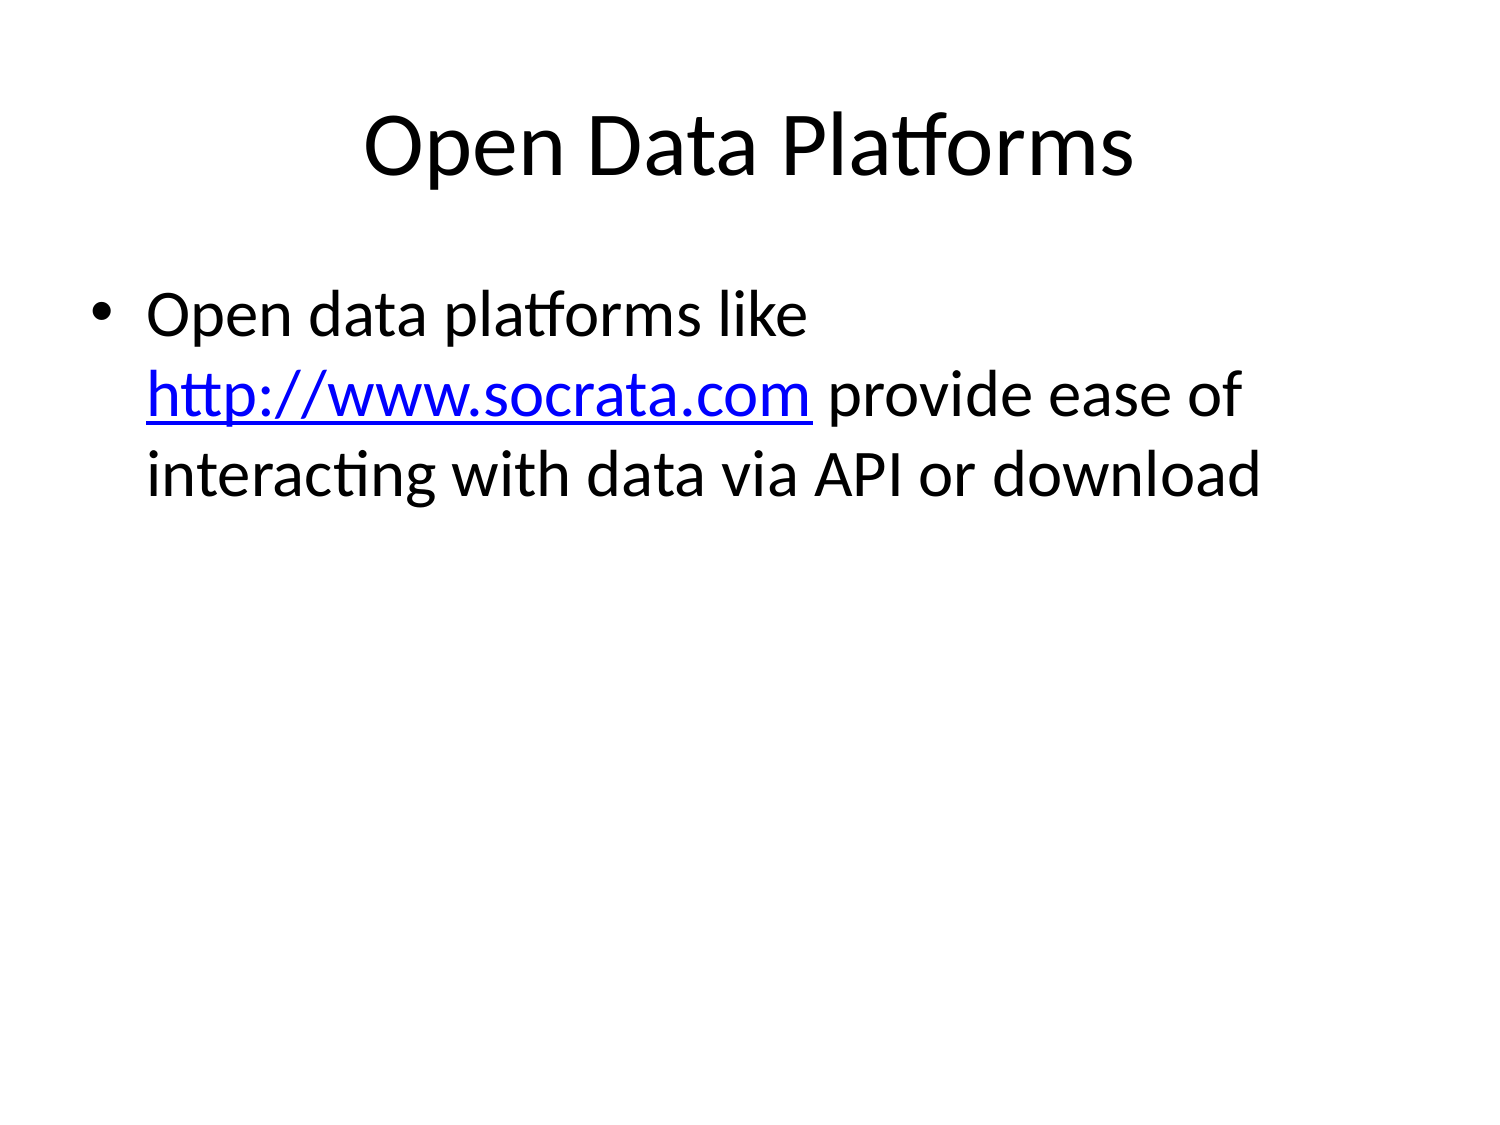

# Open Data Platforms
Open data platforms like http://www.socrata.com provide ease of interacting with data via API or download